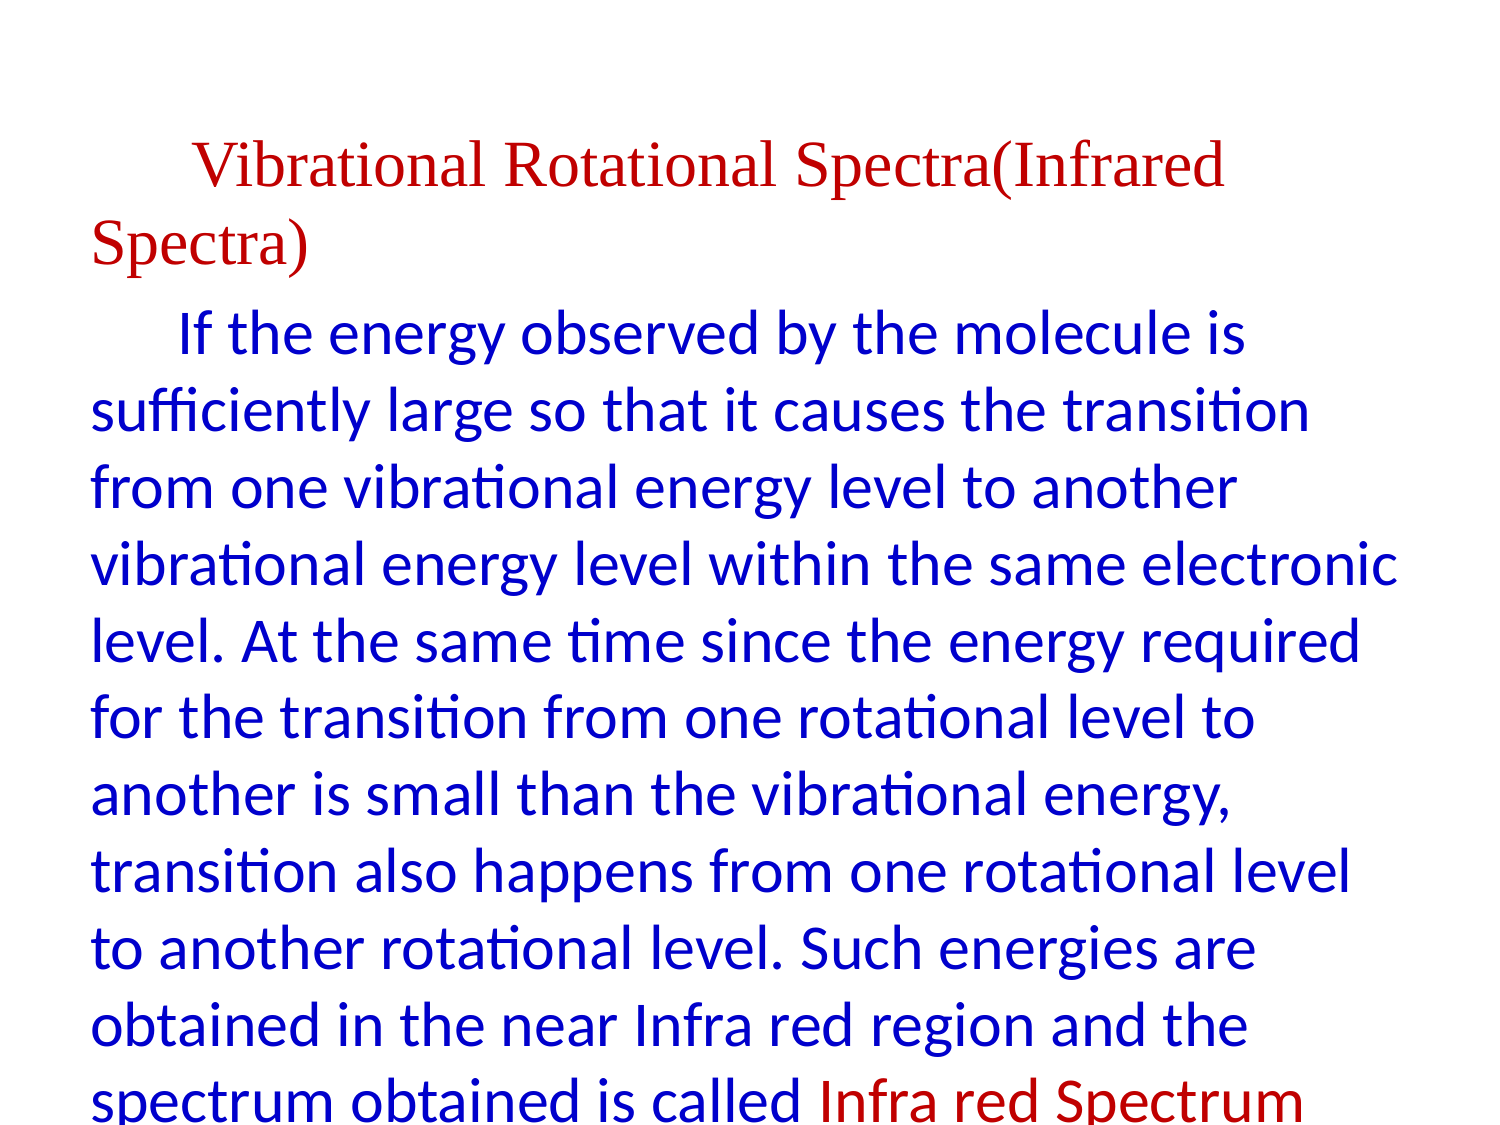

#
       Vibrational Rotational Spectra(Infrared Spectra)
      If the energy observed by the molecule is sufficiently large so that it causes the transition from one vibrational energy level to another vibrational energy level within the same electronic level. At the same time since the energy required for the transition from one rotational level to another is small than the vibrational energy, transition also happens from one rotational level to another rotational level. Such energies are obtained in the near Infra red region and the spectrum obtained is called Infra red Spectrum